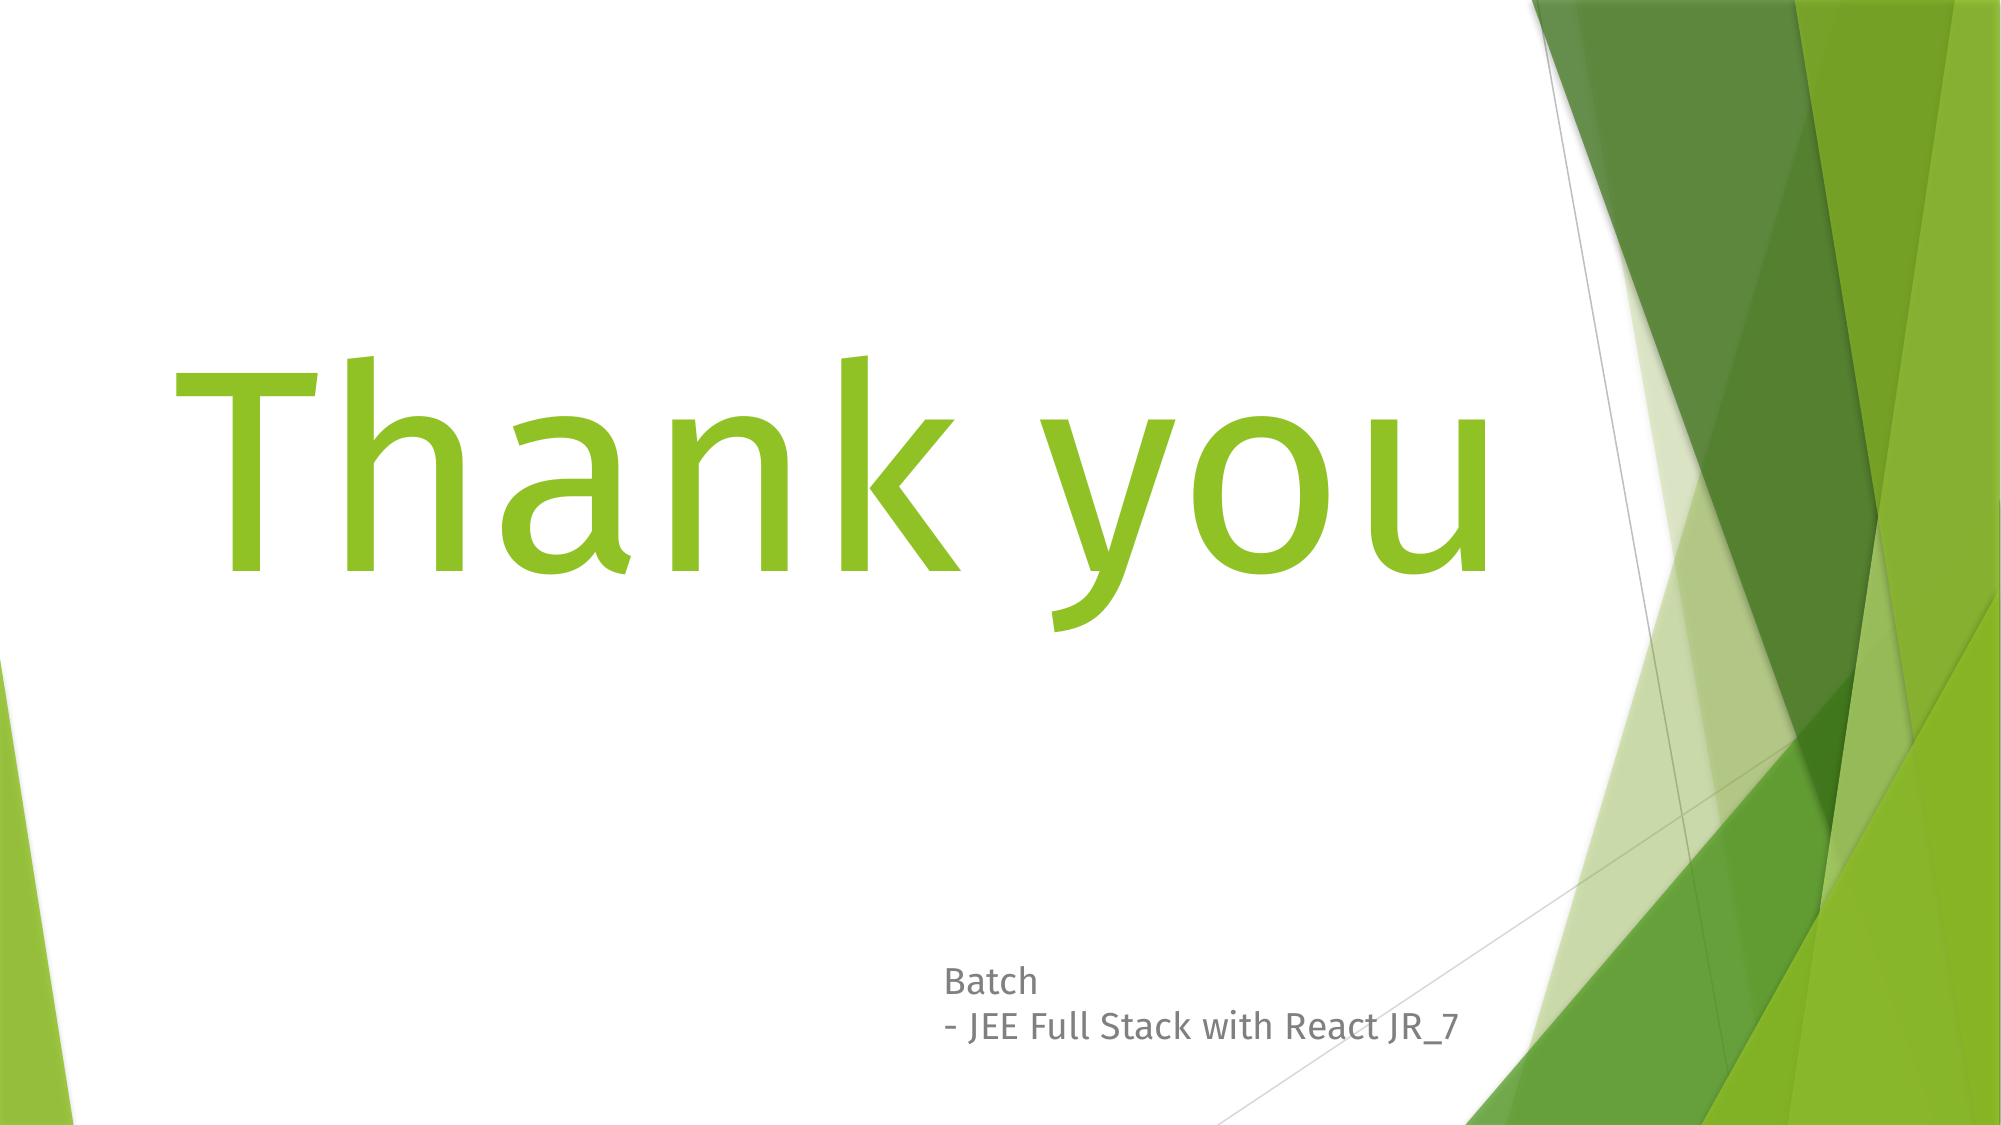

# Thank you
Batch
- JEE Full Stack with React JR_7